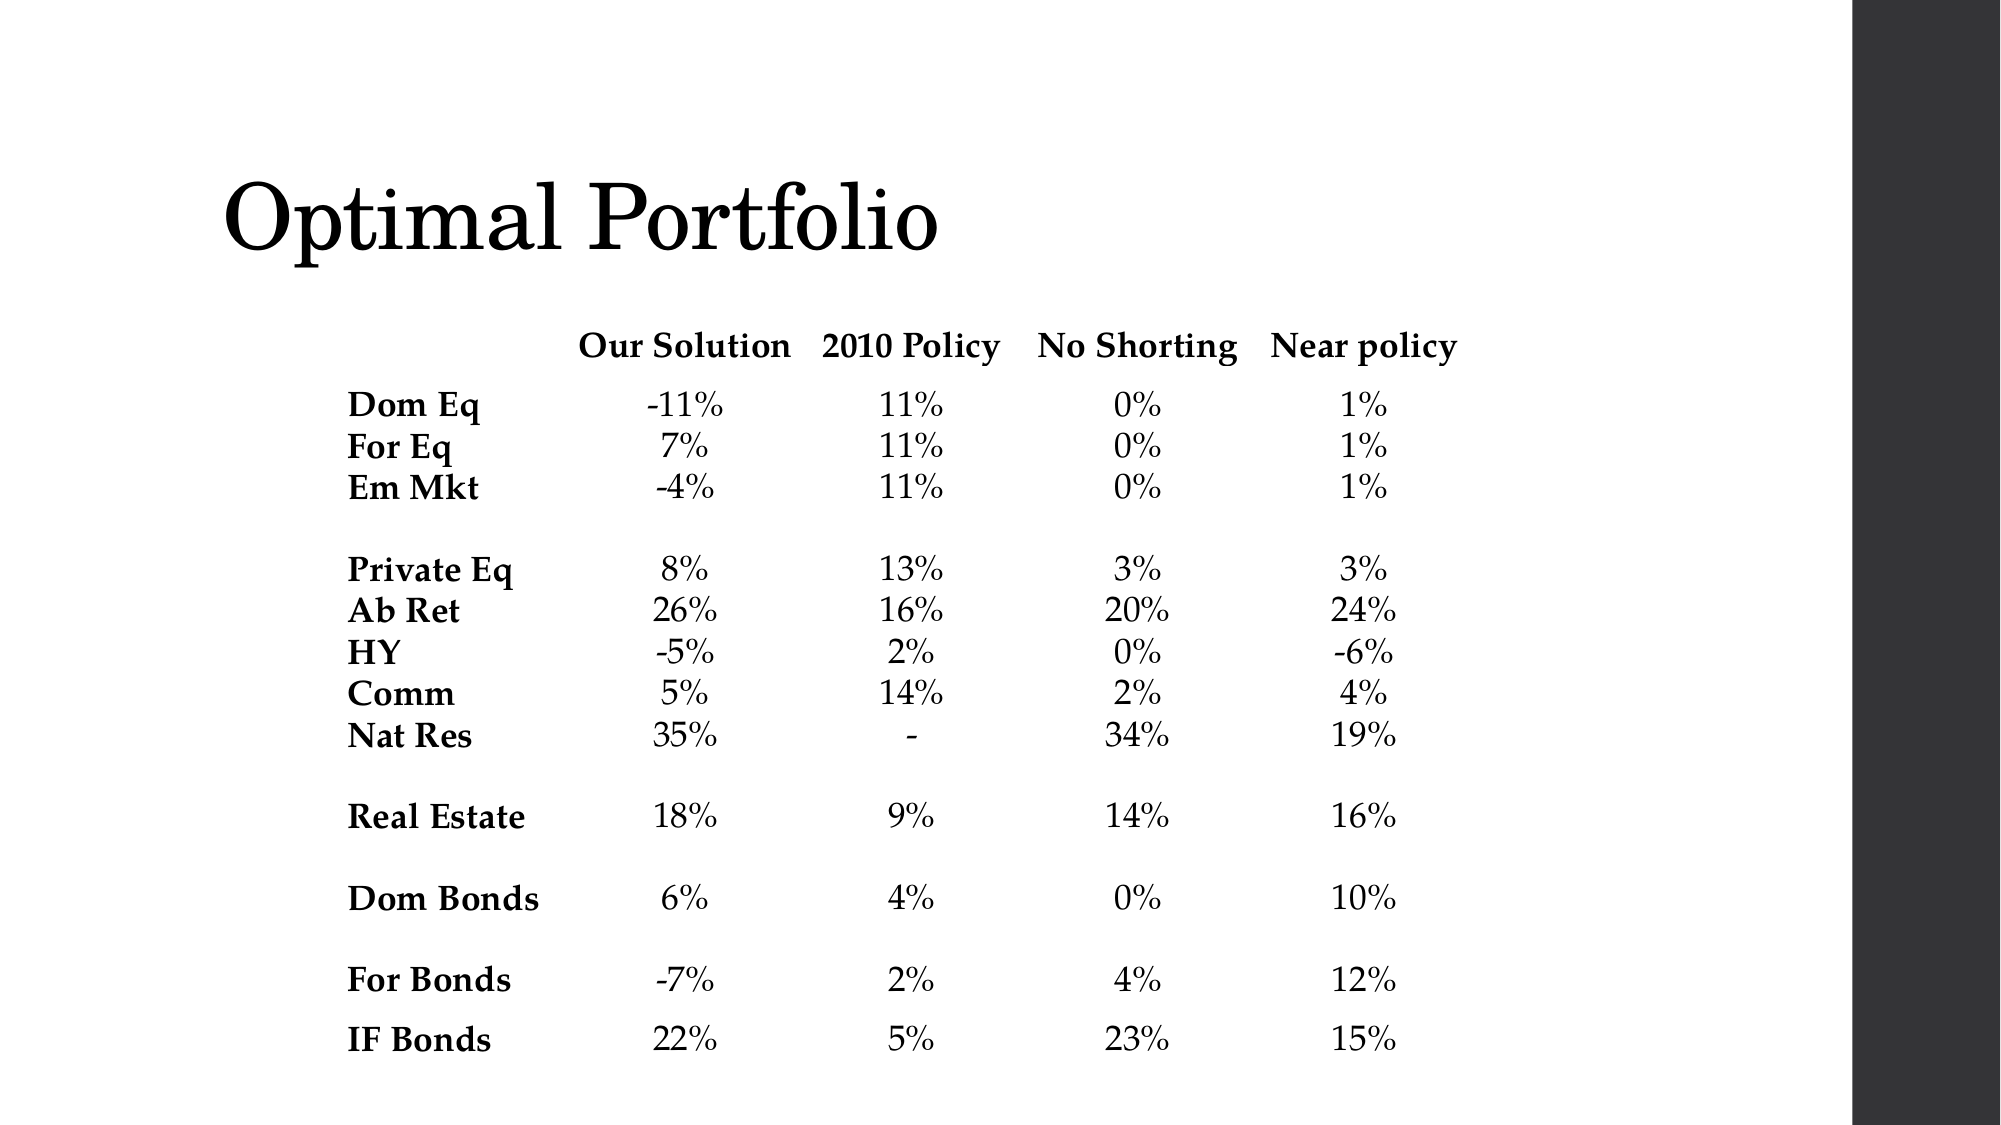

# Optimal Portfolio
|  | Our Solution | 2010 Policy | No Shorting | Near policy |
| --- | --- | --- | --- | --- |
| Dom Eq | -11% | 11% | 0% | 1% |
| For Eq | 7% | 11% | 0% | 1% |
| Em Mkt | -4% | 11% | 0% | 1% |
| Private Eq | 8% | 13% | 3% | 3% |
| Ab Ret | 26% | 16% | 20% | 24% |
| HY | -5% | 2% | 0% | -6% |
| Comm | 5% | 14% | 2% | 4% |
| Nat Res | 35% | - | 34% | 19% |
| Real Estate | 18% | 9% | 14% | 16% |
| Dom Bonds | 6% | 4% | 0% | 10% |
| For Bonds | -7% | 2% | 4% | 12% |
| IF Bonds | 22% | 5% | 23% | 15% |